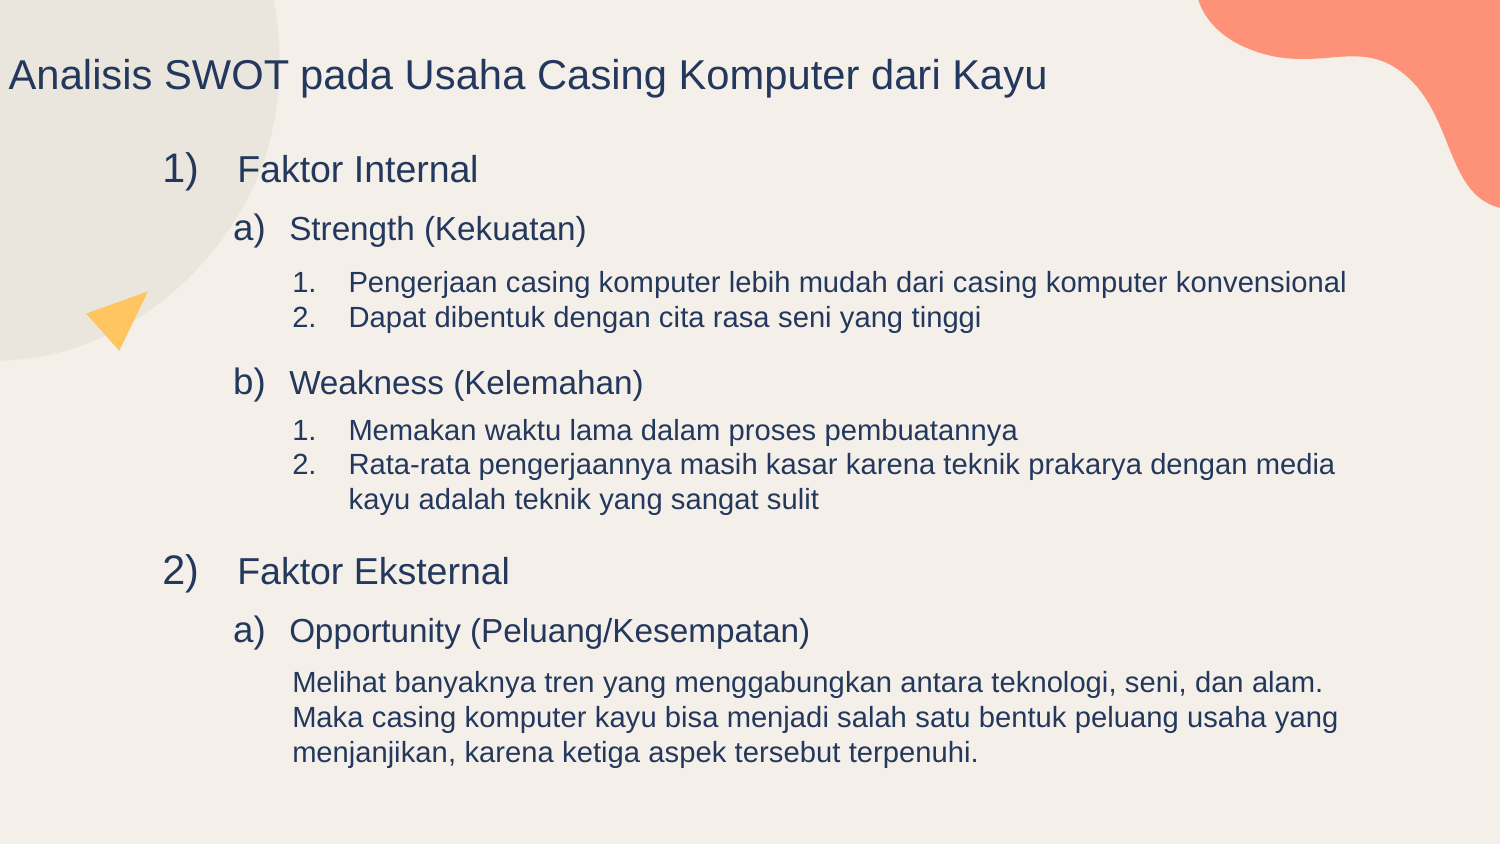

# Analisis SWOT pada Usaha Casing Komputer dari Kayu
Faktor Internal
Strength (Kekuatan)
Pengerjaan casing komputer lebih mudah dari casing komputer konvensional
Dapat dibentuk dengan cita rasa seni yang tinggi
Weakness (Kelemahan)
Memakan waktu lama dalam proses pembuatannya
Rata-rata pengerjaannya masih kasar karena teknik prakarya dengan media kayu adalah teknik yang sangat sulit
Faktor Eksternal
Opportunity (Peluang/Kesempatan)
Melihat banyaknya tren yang menggabungkan antara teknologi, seni, dan alam. Maka casing komputer kayu bisa menjadi salah satu bentuk peluang usaha yang menjanjikan, karena ketiga aspek tersebut terpenuhi.